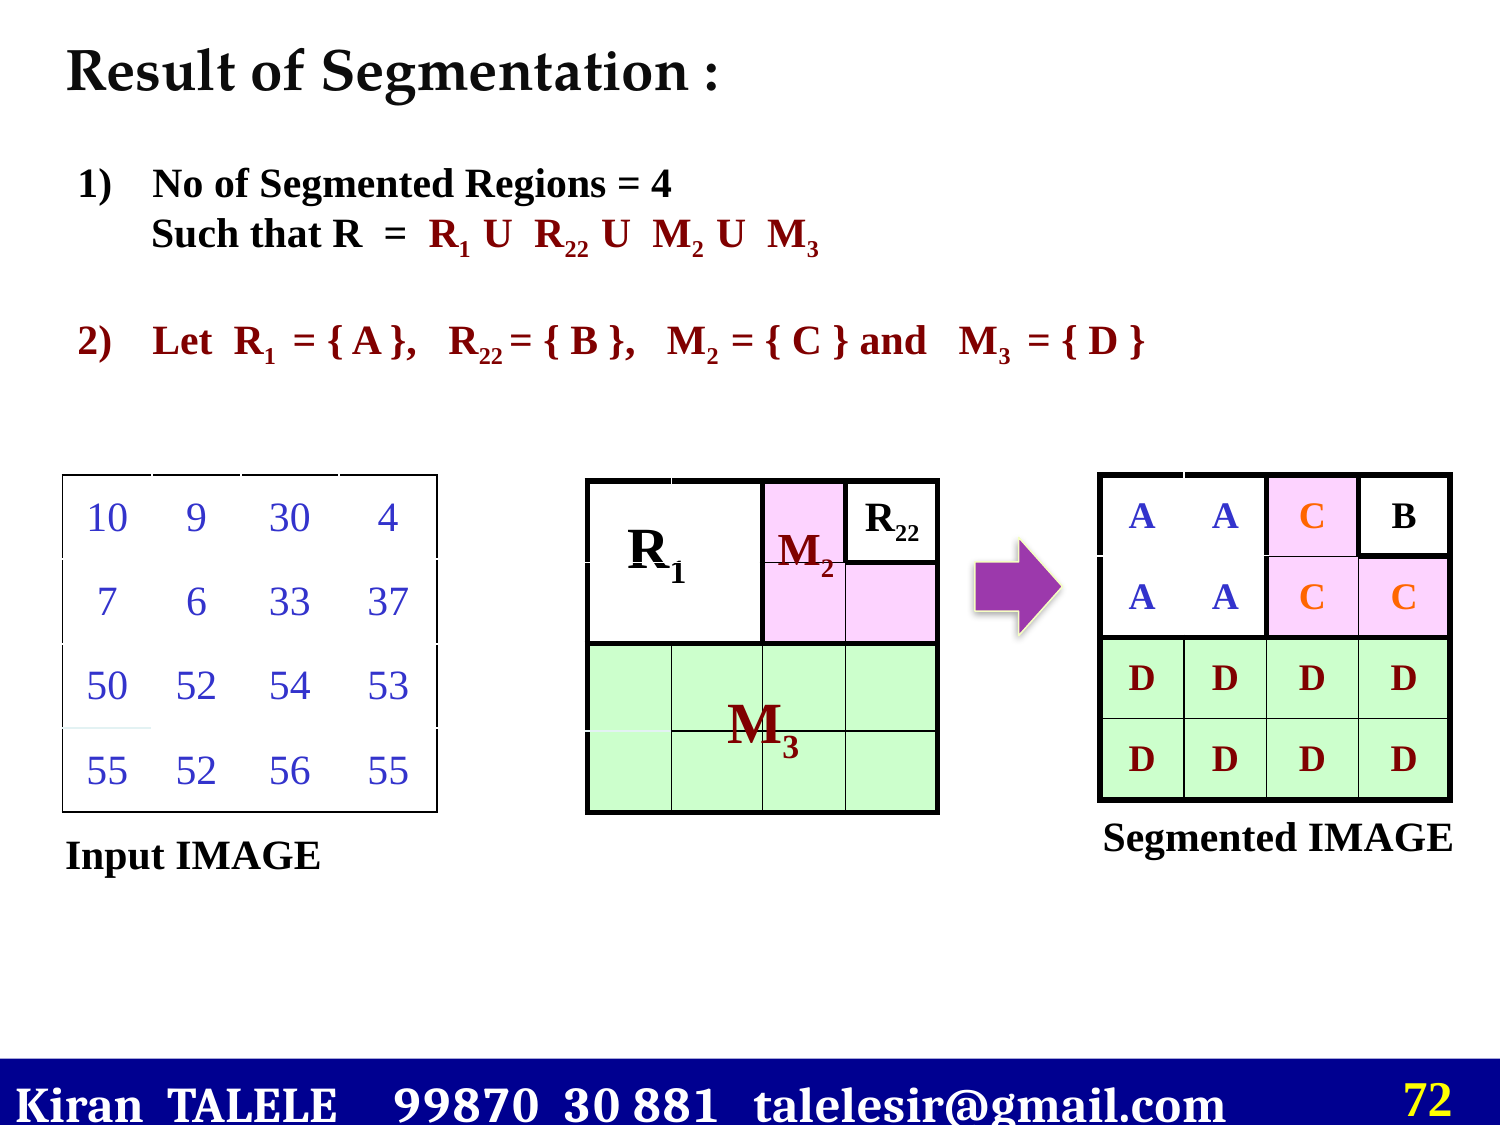

Result of Segmentation :
No of Segmented Regions = 4
       Such that R  =  R1  U  R22  U  M2  U  M3

Let  R1  = { A },   R22 = { B },   M2  = { C } and   M3  = { D }
| 10 | 9 | 30 | 4 |
| --- | --- | --- | --- |
| 7 | 6 | 33 | 37 |
| 50 | 52 | 54 | 53 |
| 55 | 52 | 56 | 55 |
| A | A | C | B |
| --- | --- | --- | --- |
| A | A | C | C |
| D | D | D | D |
| D | D | D | D |
|  |  |  |  |
| --- | --- | --- | --- |
|  |  |  |  |
|  |  |  |  |
|  |  |  |  |
R22
R1
M2

M3
Segmented IMAGE
Input IMAGE
Kiran  TALELE     99870  30 881   talelesir@gmail.com
72